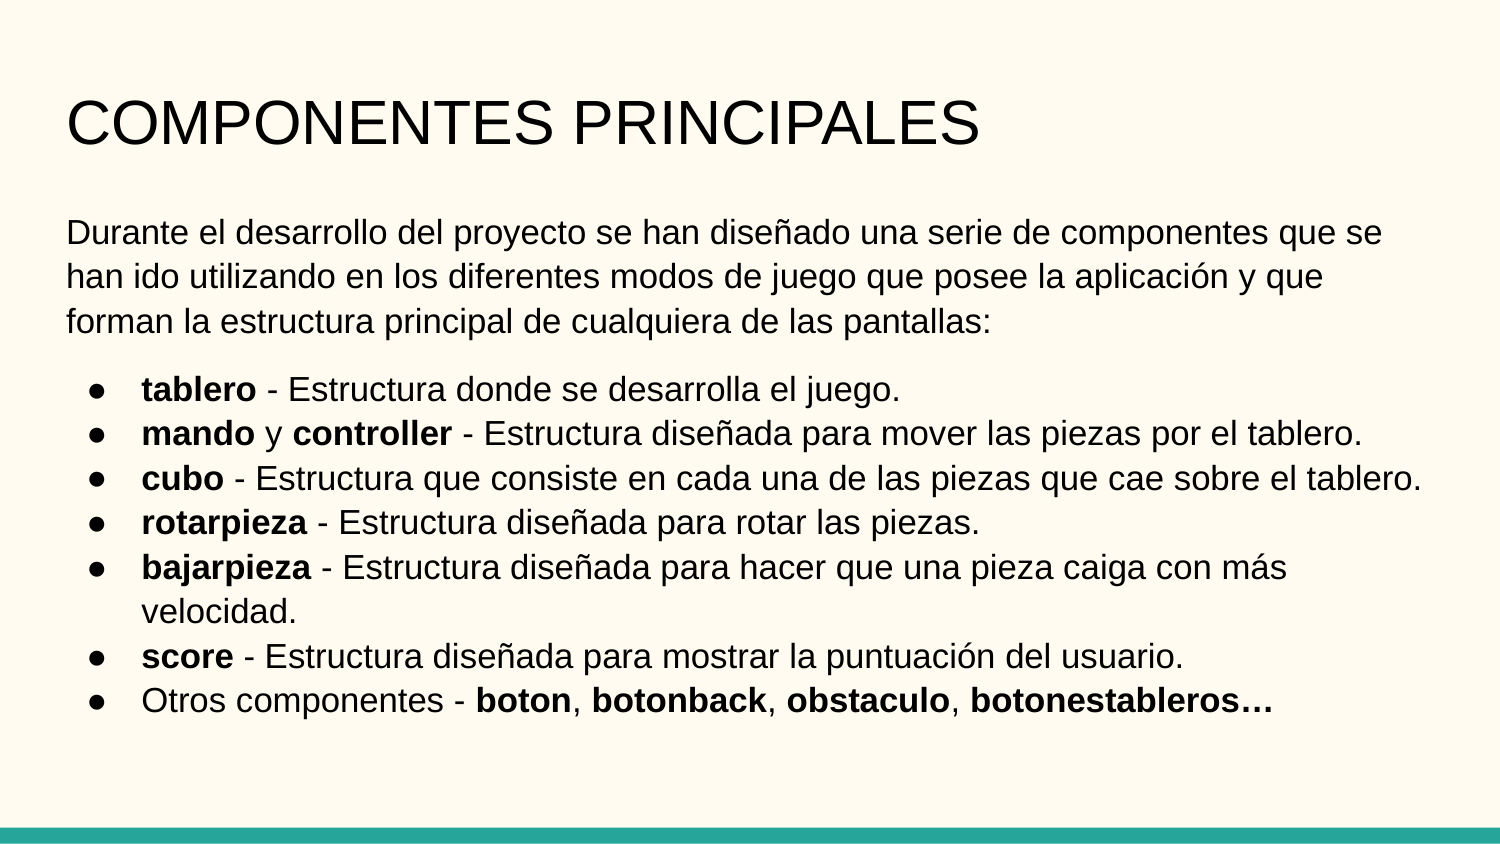

# COMPONENTES PRINCIPALES
Durante el desarrollo del proyecto se han diseñado una serie de componentes que se han ido utilizando en los diferentes modos de juego que posee la aplicación y que forman la estructura principal de cualquiera de las pantallas:
tablero - Estructura donde se desarrolla el juego.
mando y controller - Estructura diseñada para mover las piezas por el tablero.
cubo - Estructura que consiste en cada una de las piezas que cae sobre el tablero.
rotarpieza - Estructura diseñada para rotar las piezas.
bajarpieza - Estructura diseñada para hacer que una pieza caiga con más velocidad.
score - Estructura diseñada para mostrar la puntuación del usuario.
Otros componentes - boton, botonback, obstaculo, botonestableros…